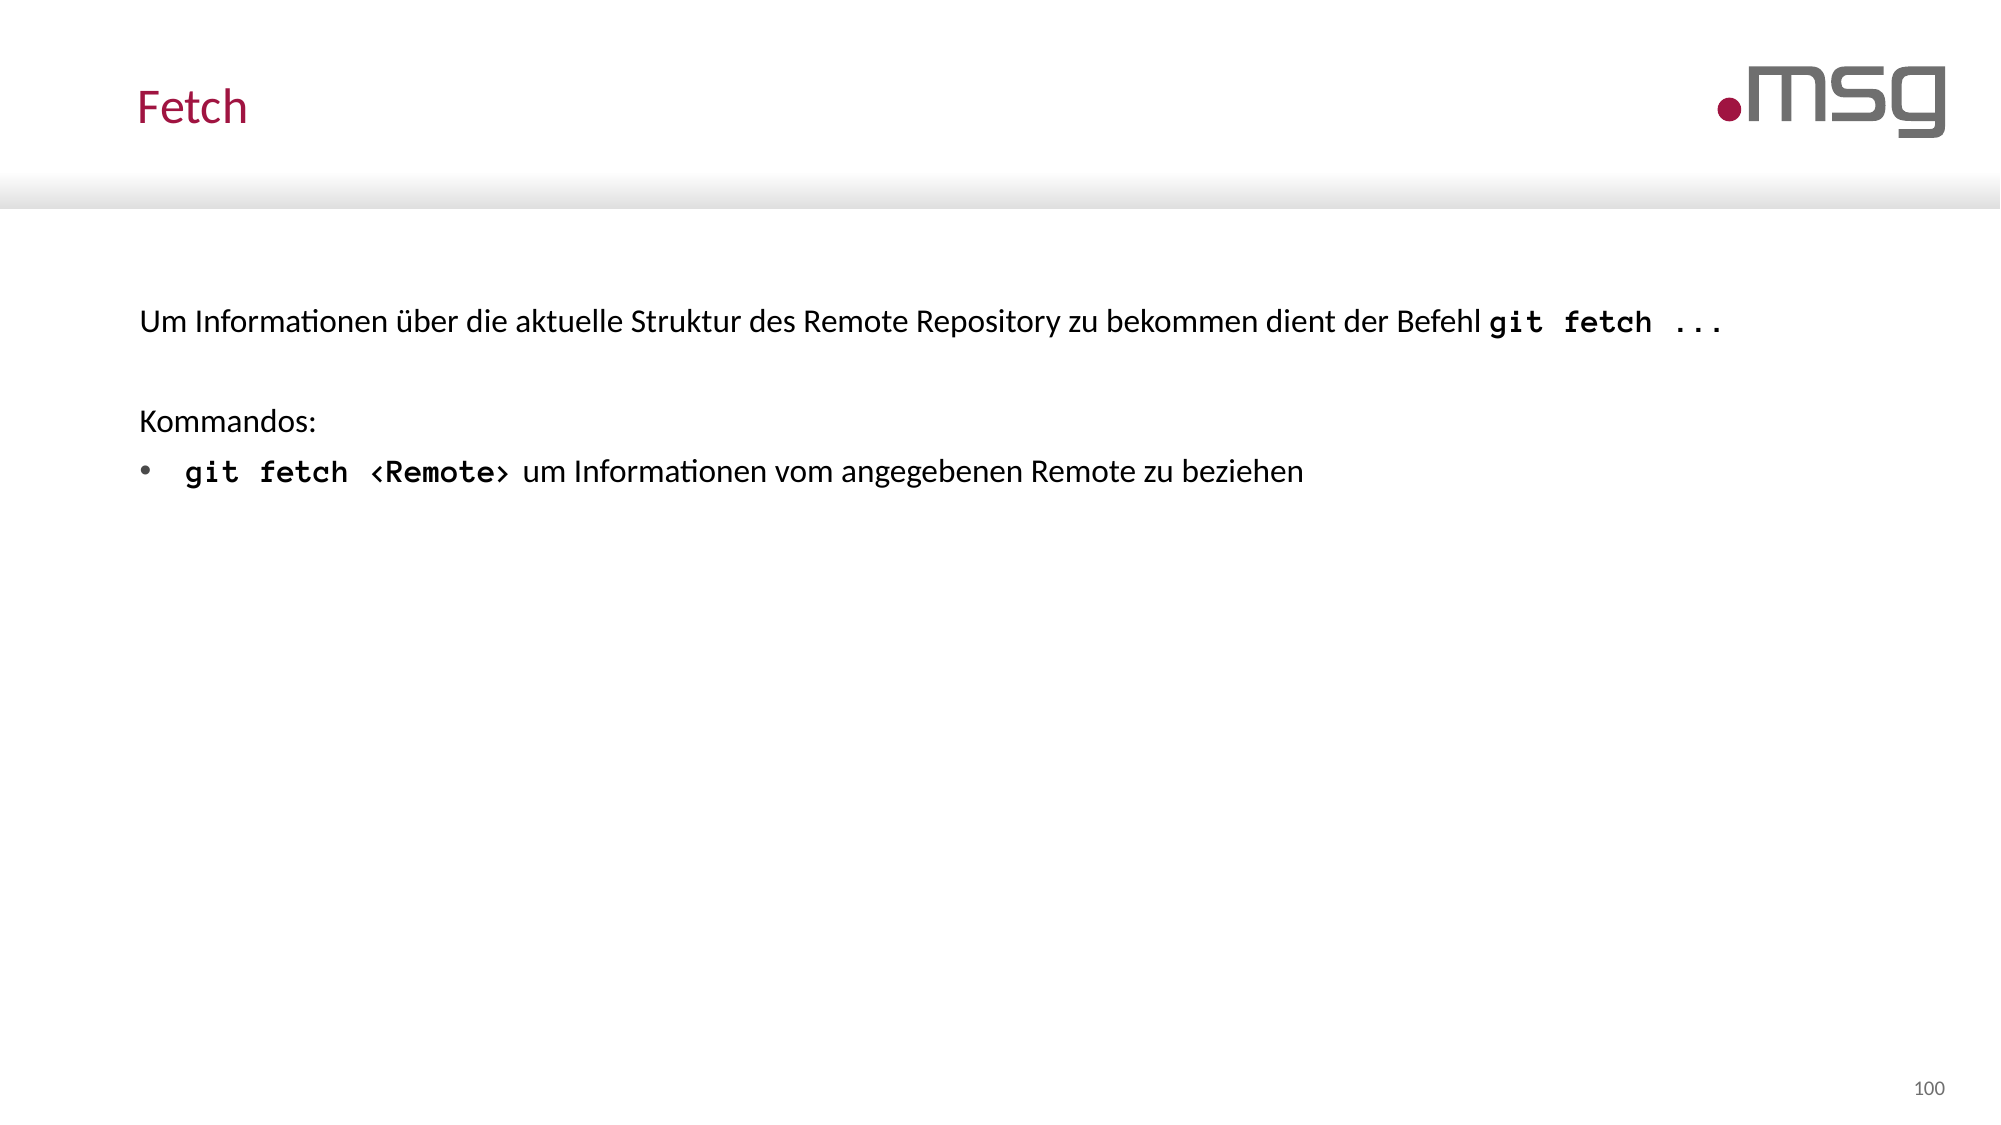

# Fetch
Um Informationen über die aktuelle Struktur des Remote Repository zu bekommen dient der Befehl git fetch ...

Kommandos:
git fetch <Remote> um Informationen vom angegebenen Remote zu beziehen
100